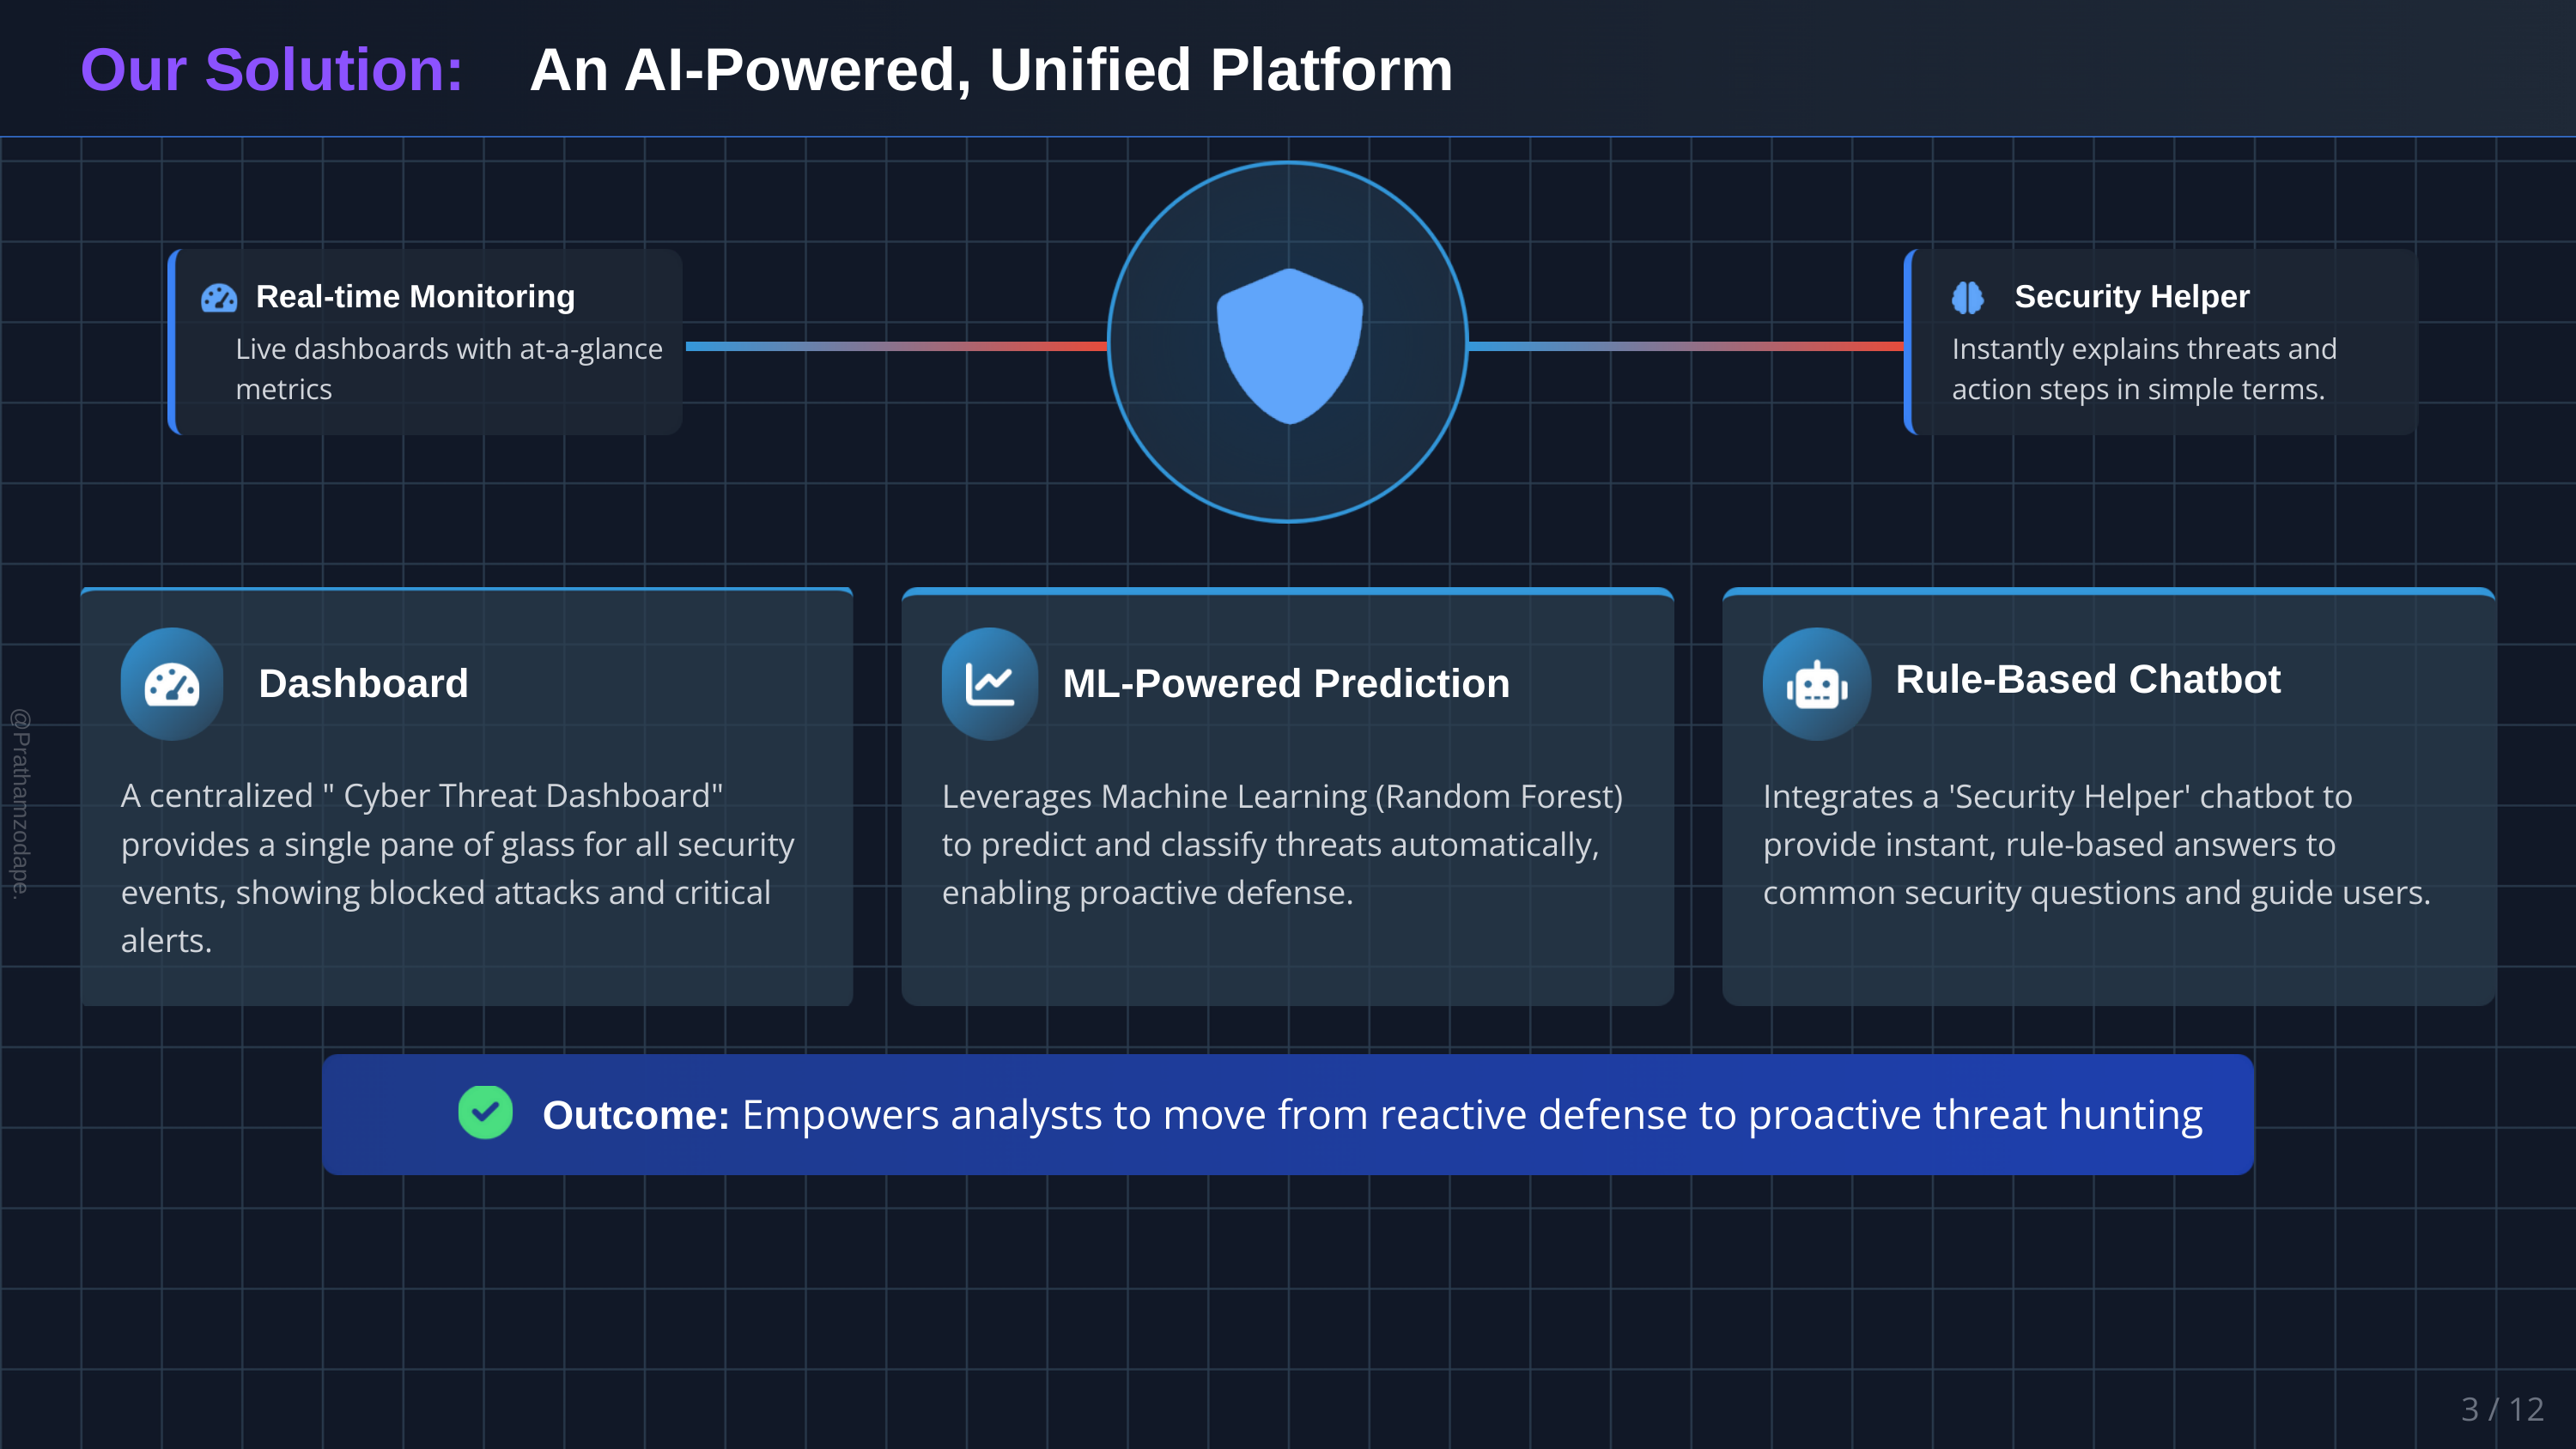

Our Solution:
An AI-Powered, Unified Platform

Real-time Monitoring
Security Helper

Live dashboards with at-a-glance metrics
Instantly explains threats and action steps in simple terms.

Rule-Based Chatbot
 Dashboard
ML-Powered Prediction

A centralized " Cyber Threat Dashboard" provides a single pane of glass for all security events, showing blocked attacks and critical alerts.
Leverages Machine Learning (Random Forest) to predict and classify threats automatically, enabling proactive defense.
Integrates a 'Security Helper' chatbot to provide instant, rule-based answers to common security questions and guide users.
@Prathamzodape.

 Outcome: Empowers analysts to move from reactive defense to proactive threat hunting

3 / 12